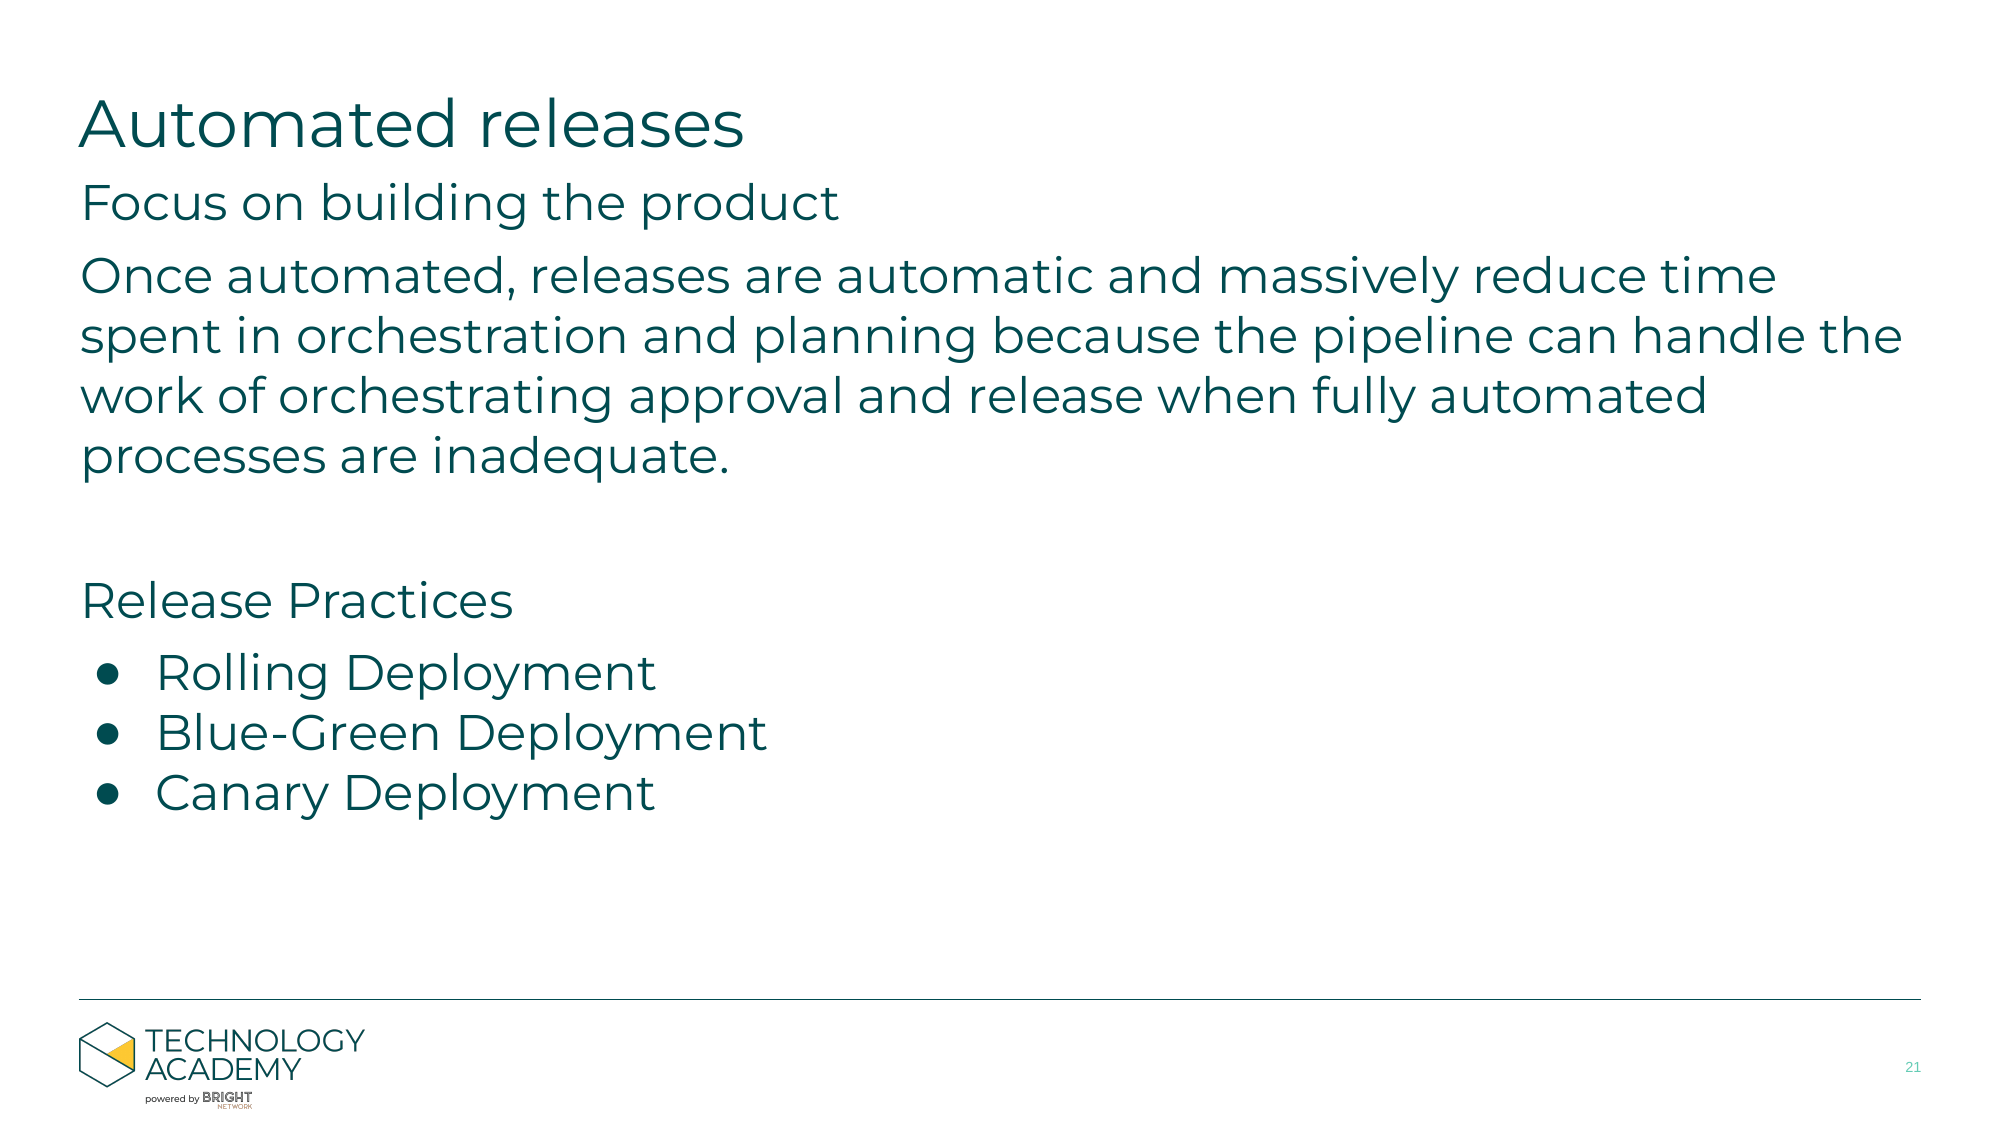

# Automated releases
Focus on building the product
Once automated, releases are automatic and massively reduce time spent in orchestration and planning because the pipeline can handle the work of orchestrating approval and release when fully automated processes are inadequate.

Release Practices
Rolling Deployment
Blue-Green Deployment
Canary Deployment
21